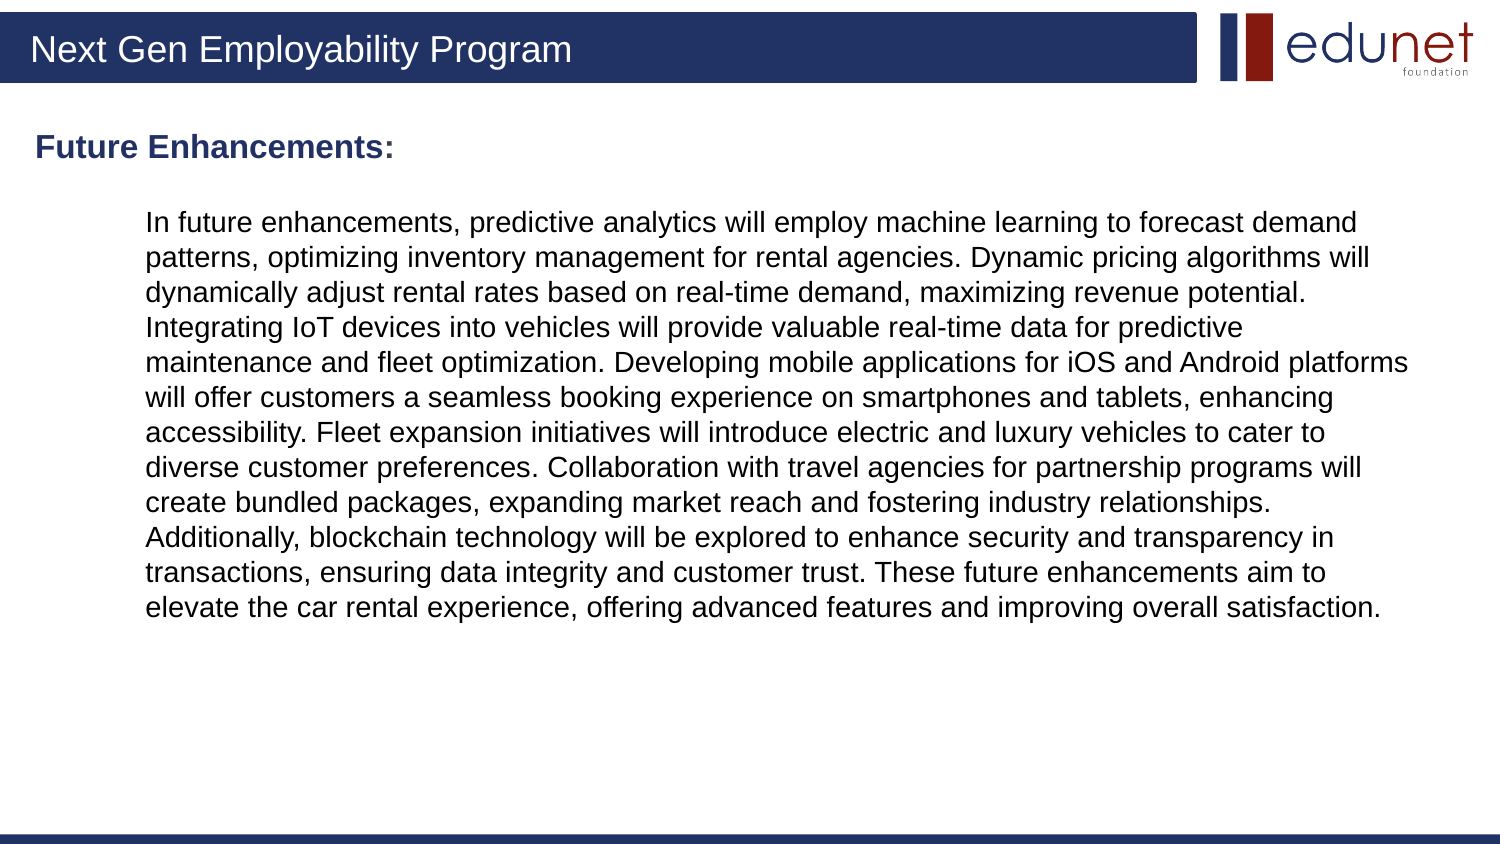

# Future Enhancements:
In future enhancements, predictive analytics will employ machine learning to forecast demand patterns, optimizing inventory management for rental agencies. Dynamic pricing algorithms will dynamically adjust rental rates based on real-time demand, maximizing revenue potential. Integrating IoT devices into vehicles will provide valuable real-time data for predictive maintenance and fleet optimization. Developing mobile applications for iOS and Android platforms will offer customers a seamless booking experience on smartphones and tablets, enhancing accessibility. Fleet expansion initiatives will introduce electric and luxury vehicles to cater to diverse customer preferences. Collaboration with travel agencies for partnership programs will create bundled packages, expanding market reach and fostering industry relationships. Additionally, blockchain technology will be explored to enhance security and transparency in transactions, ensuring data integrity and customer trust. These future enhancements aim to elevate the car rental experience, offering advanced features and improving overall satisfaction.